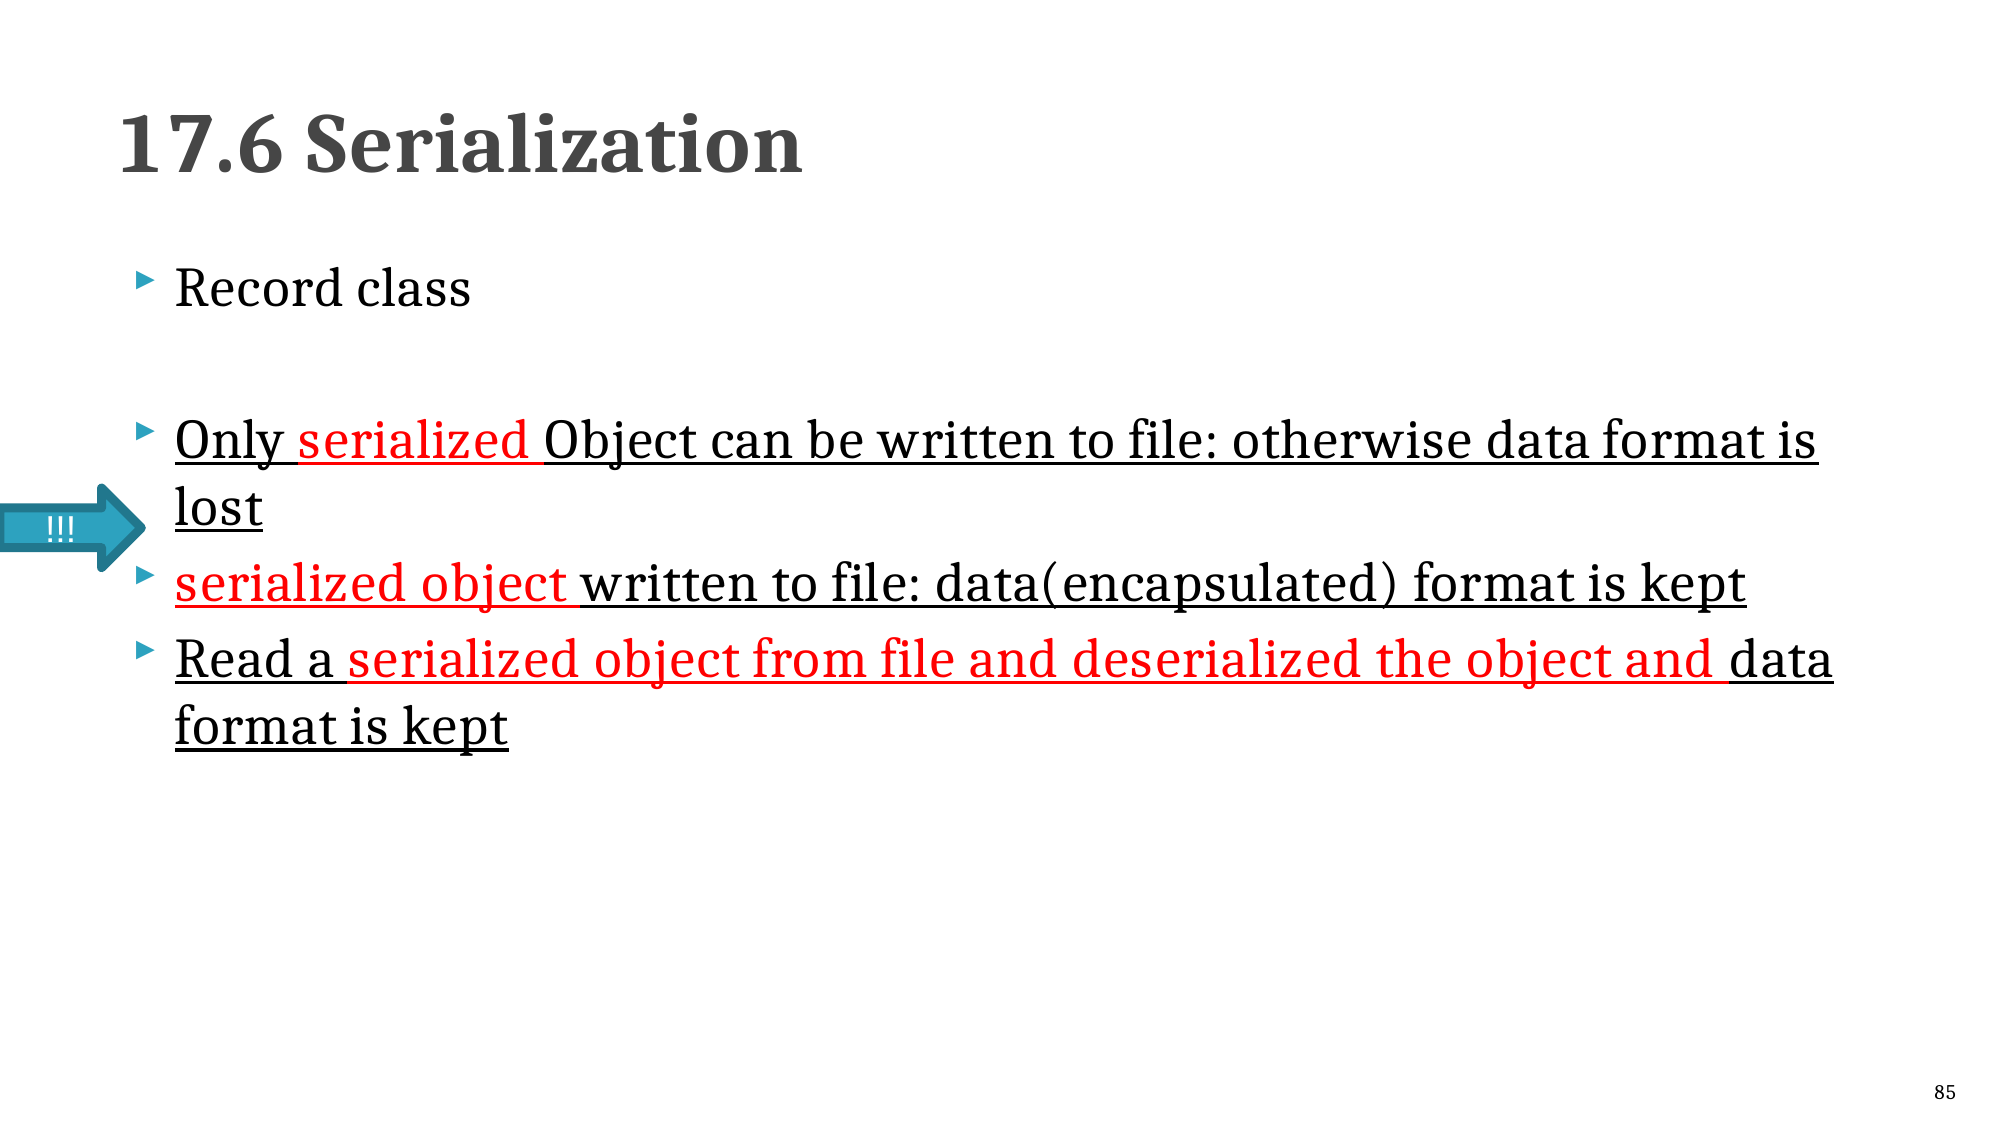

# 17.6 Serialization
Record class

Only serialized Object can be written to file: otherwise data format is lost
serialized object written to file: data(encapsulated) format is kept
Read a serialized object from file and deserialized the object and data format is kept

!!!
85